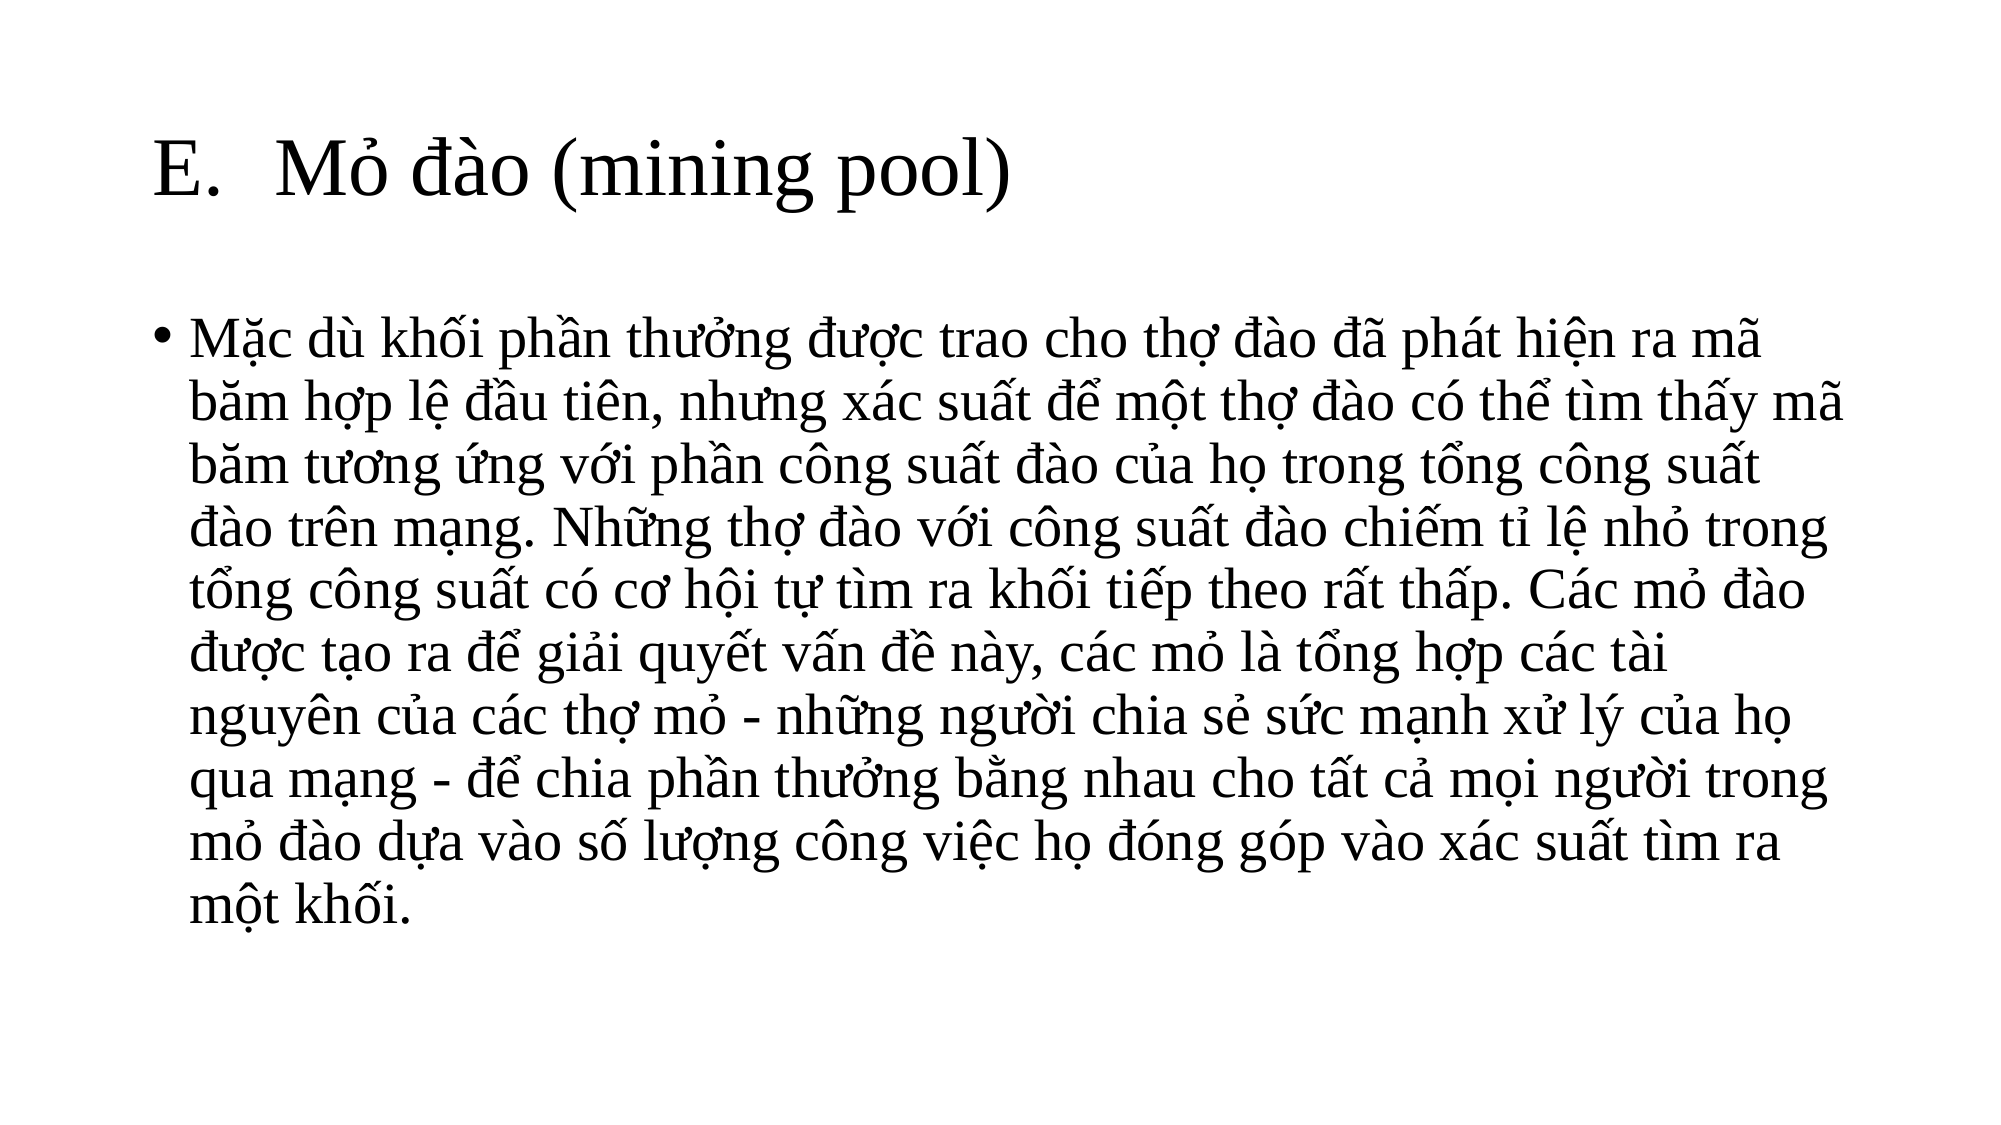

Mỏ đào (mining pool)
Mặc dù khối phần thưởng được trao cho thợ đào đã phát hiện ra mã băm hợp lệ đầu tiên, nhưng xác suất để một thợ đào có thể tìm thấy mã băm tương ứng với phần công suất đào của họ trong tổng công suất đào trên mạng. Những thợ đào với công suất đào chiếm tỉ lệ nhỏ trong tổng công suất có cơ hội tự tìm ra khối tiếp theo rất thấp. Các mỏ đào được tạo ra để giải quyết vấn đề này, các mỏ là tổng hợp các tài nguyên của các thợ mỏ - những người chia sẻ sức mạnh xử lý của họ qua mạng - để chia phần thưởng bằng nhau cho tất cả mọi người trong mỏ đào dựa vào số lượng công việc họ đóng góp vào xác suất tìm ra một khối.